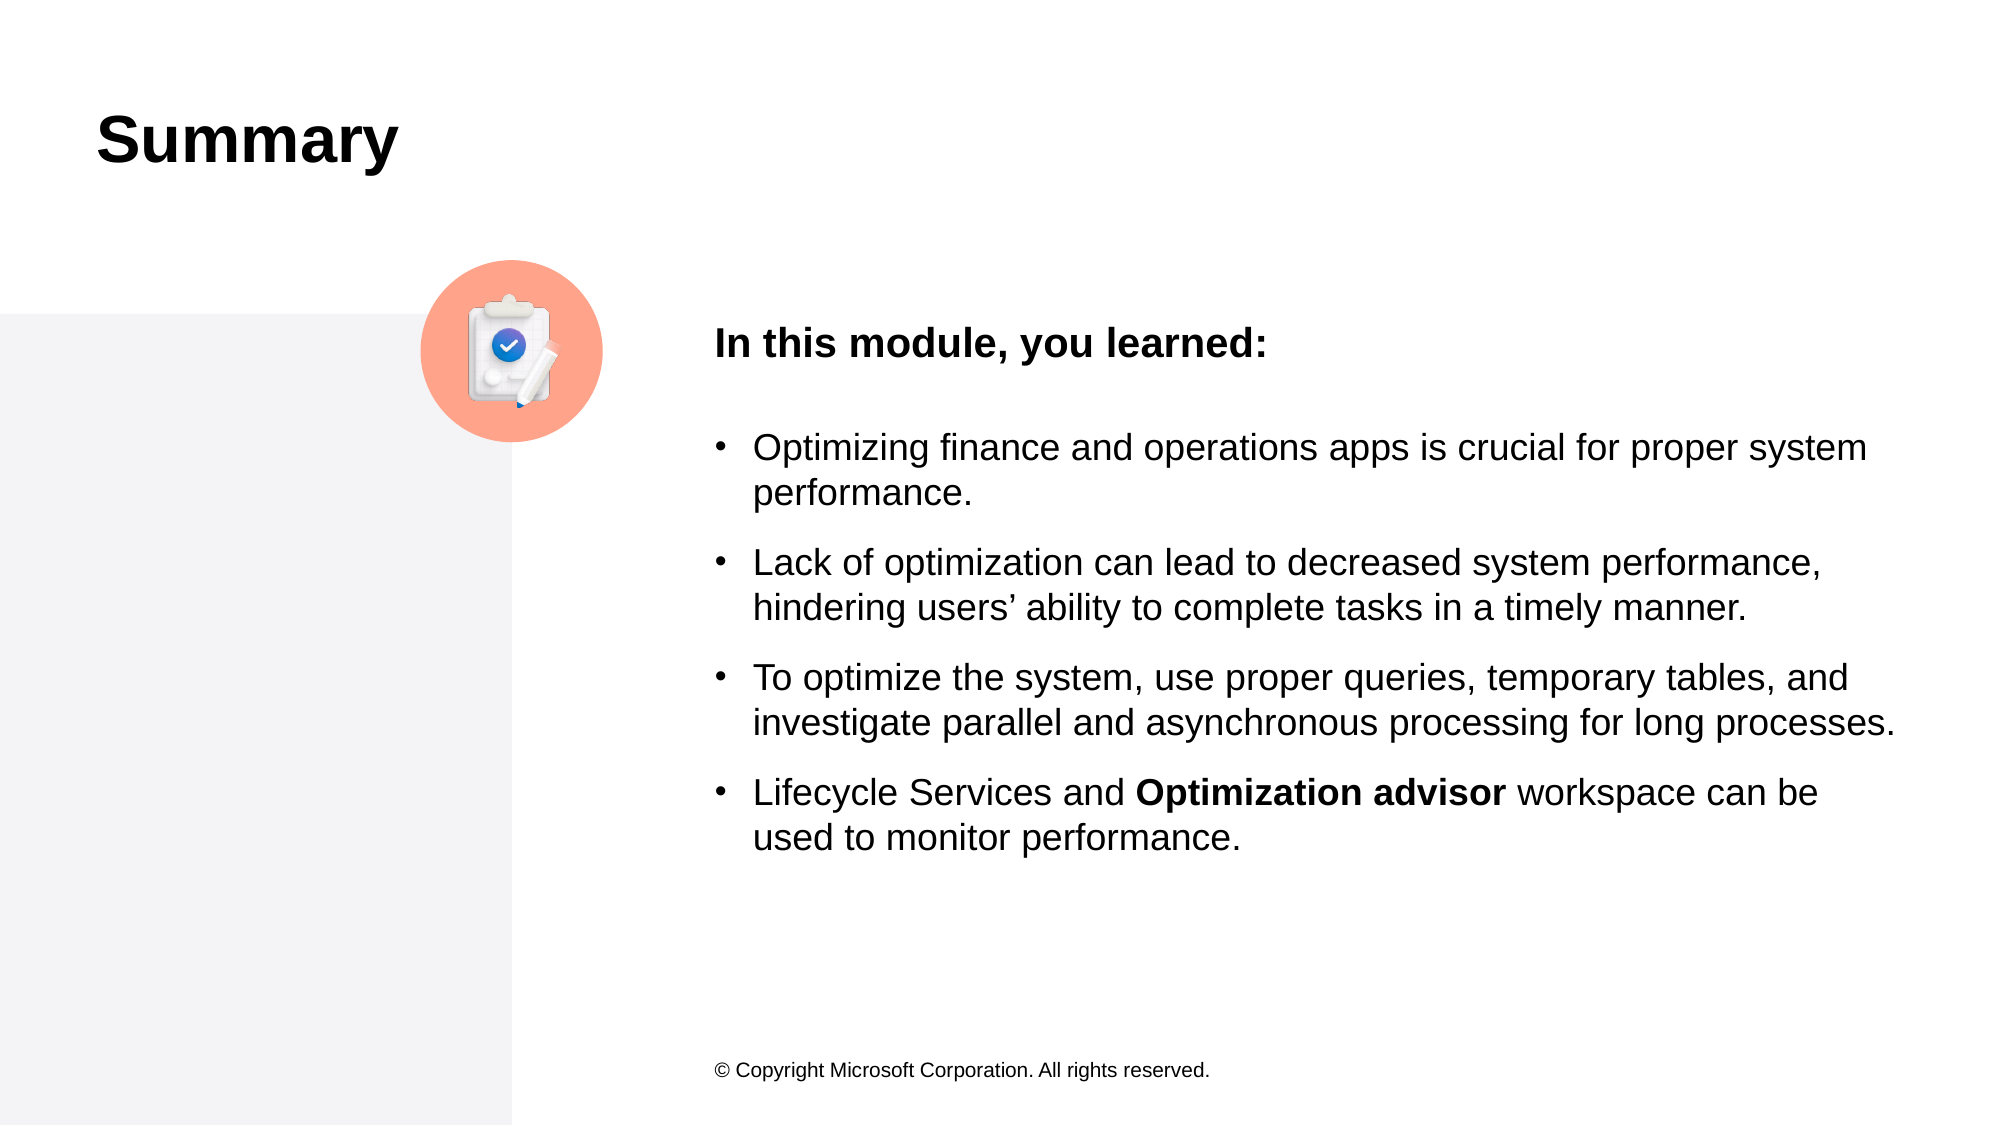

# Summary
In this module, you learned:
Optimizing finance and operations apps is crucial for proper system performance.
Lack of optimization can lead to decreased system performance, hindering users’ ability to complete tasks in a timely manner.
To optimize the system, use proper queries, temporary tables, and investigate parallel and asynchronous processing for long processes.
Lifecycle Services and Optimization advisor workspace can be used to monitor performance.